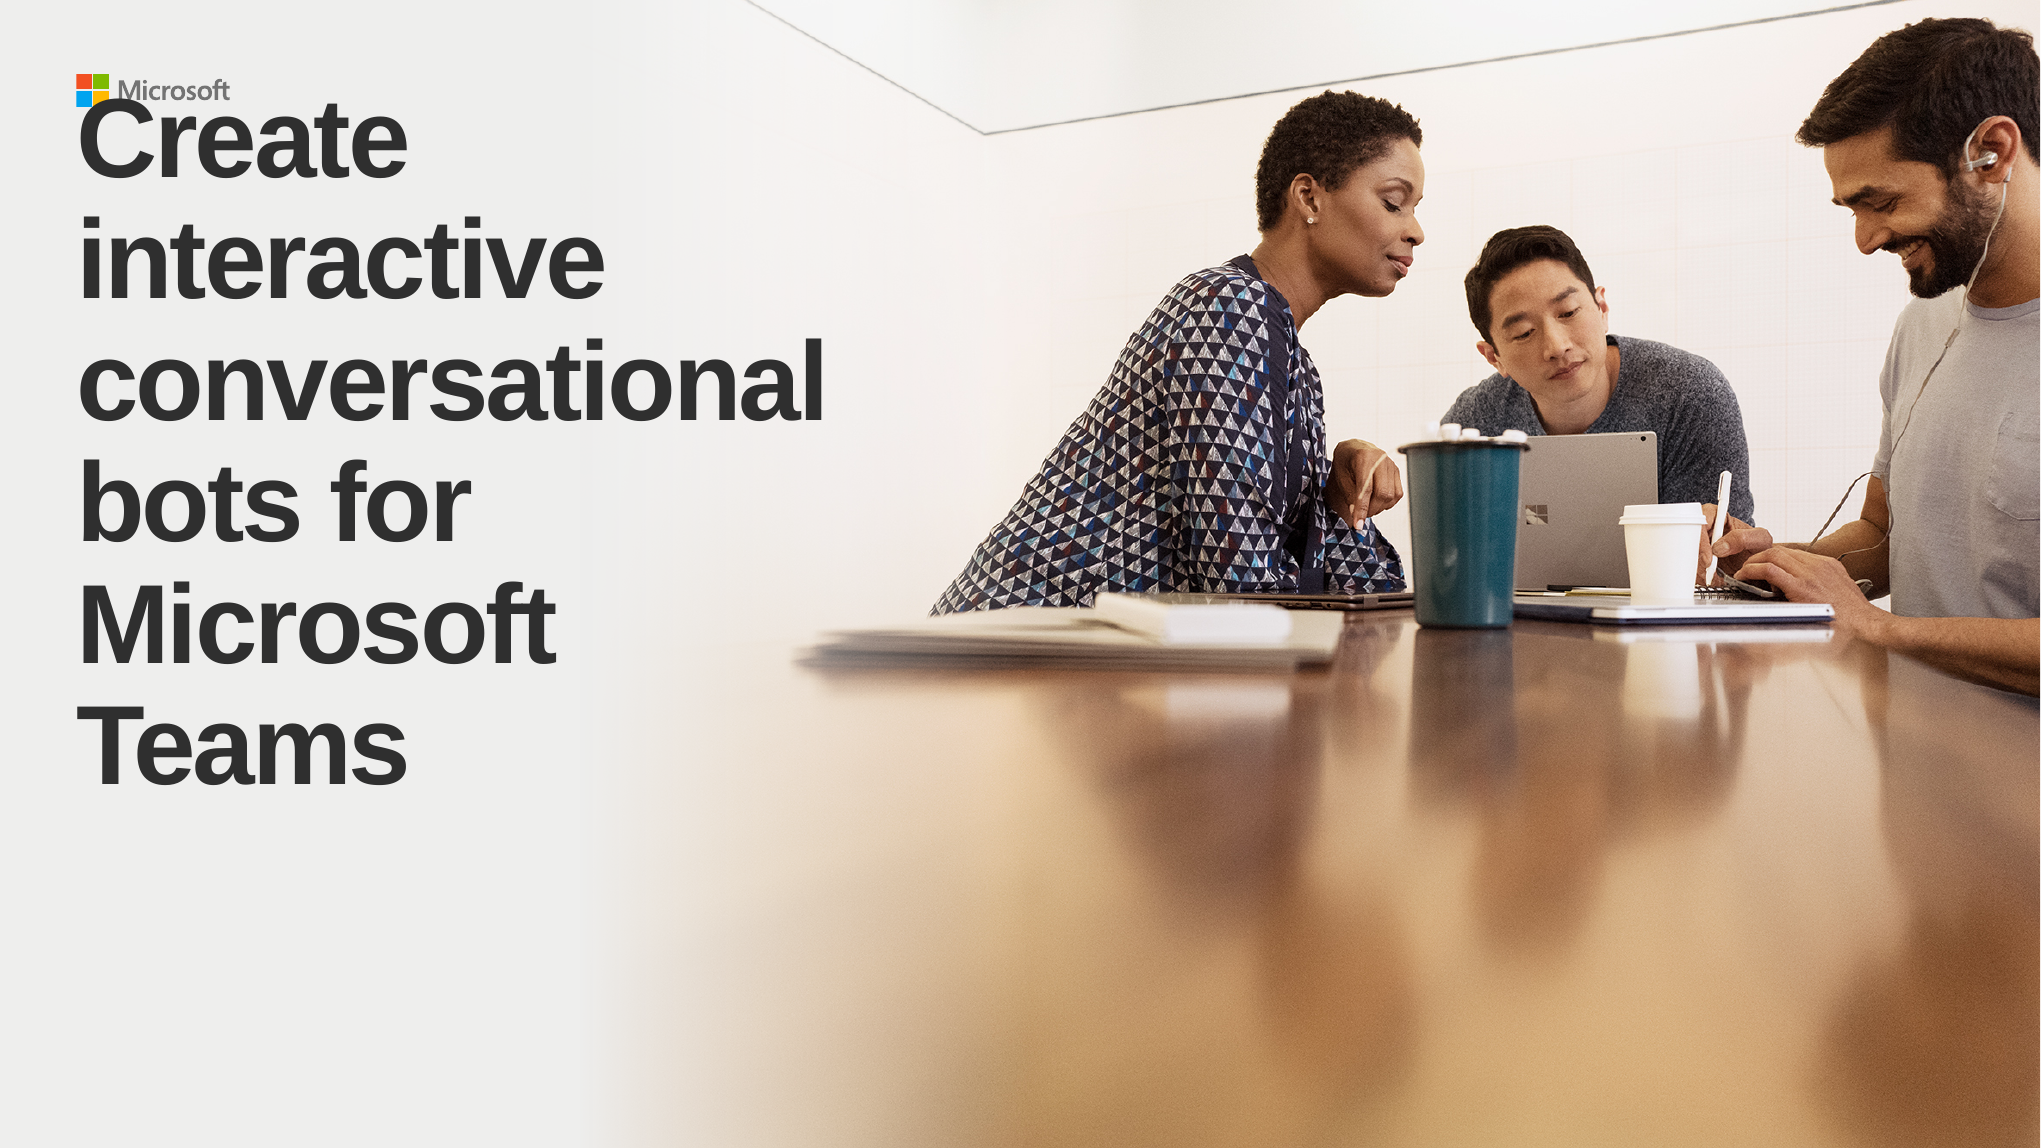

# Create interactive conversational bots for Microsoft Teams